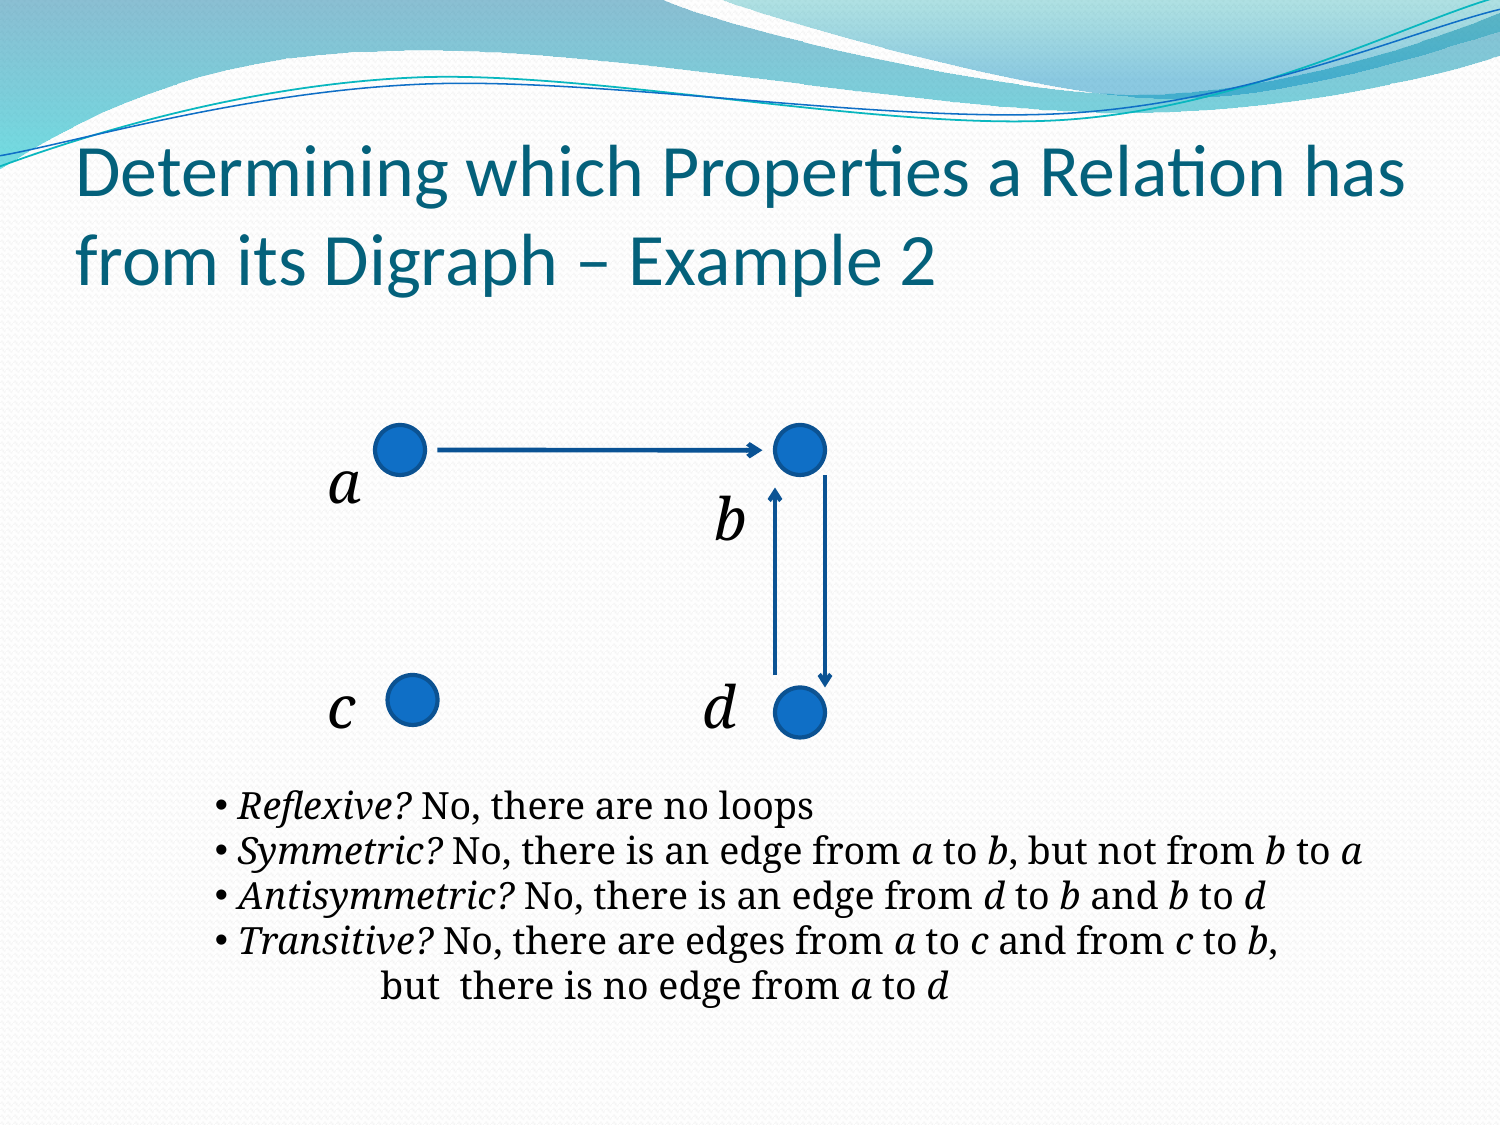

Determining which Properties a Relation has from its Digraph – Example 2

a
b
c
d

 Reflexive? No, there are no loops
 Symmetric? No, there is an edge from a to b, but not from b to a
 Antisymmetric? No, there is an edge from d to b and b to d
 Transitive? No, there are edges from a to c and from c to b,
                 but  there is no edge from a to d